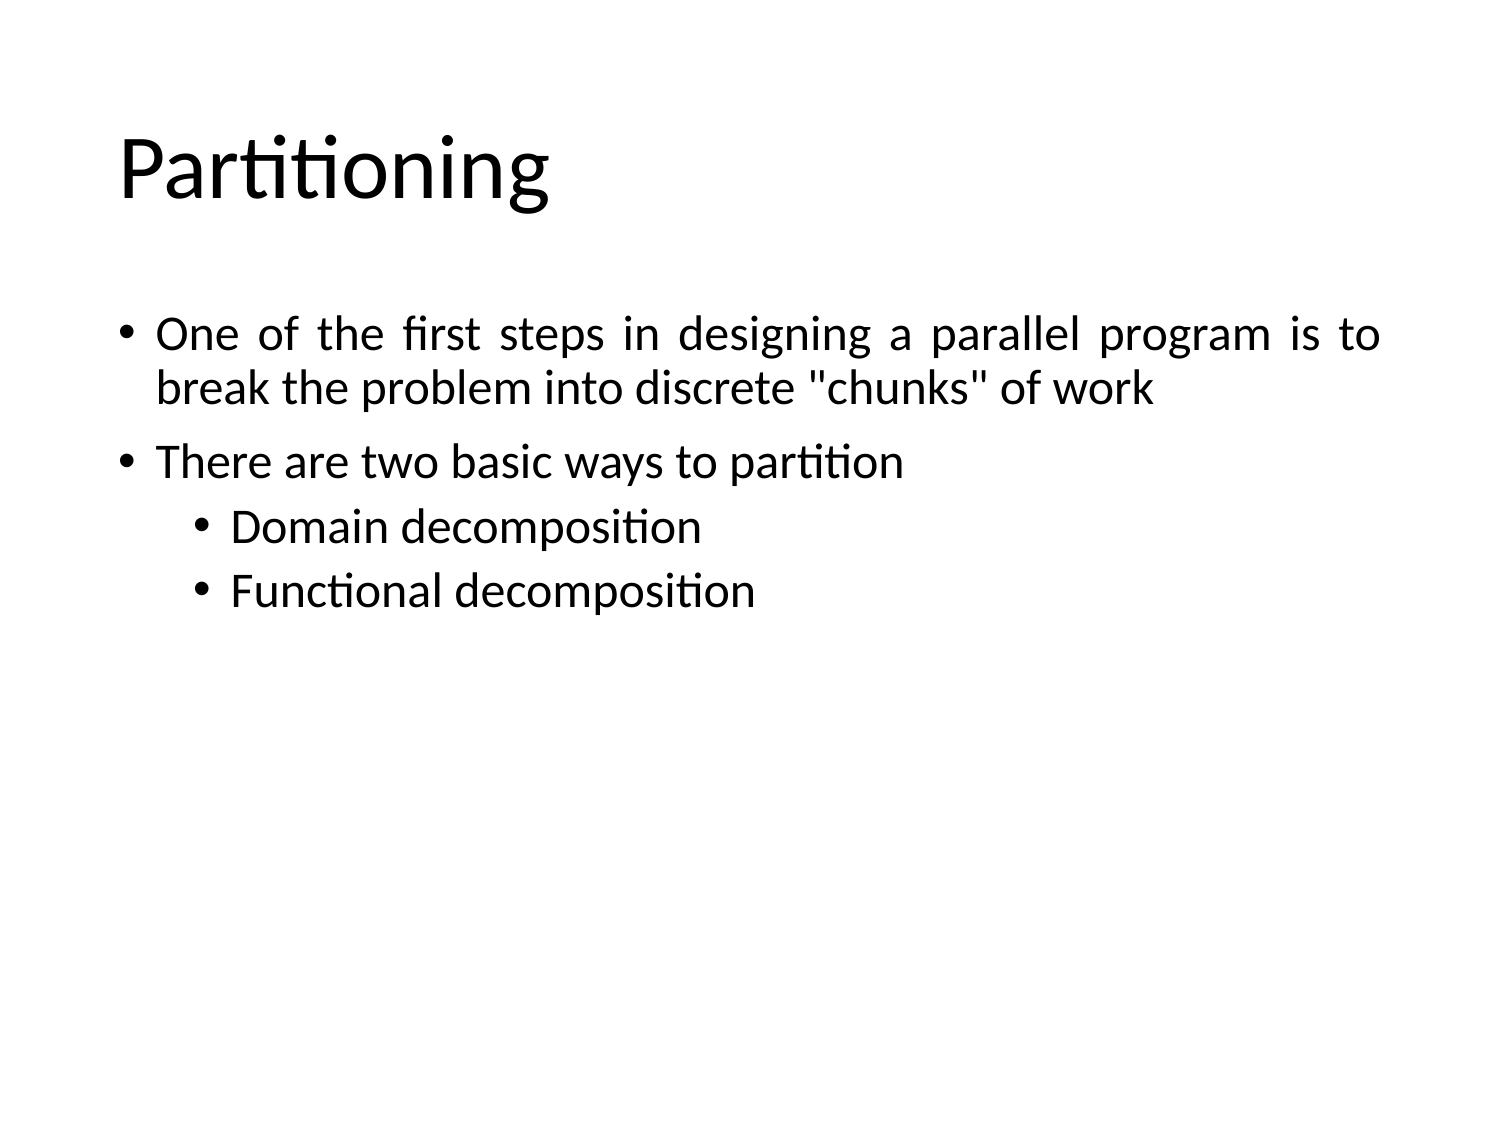

# Partitioning
One of the first steps in designing a parallel program is to break the problem into discrete "chunks" of work
There are two basic ways to partition
Domain decomposition
Functional decomposition